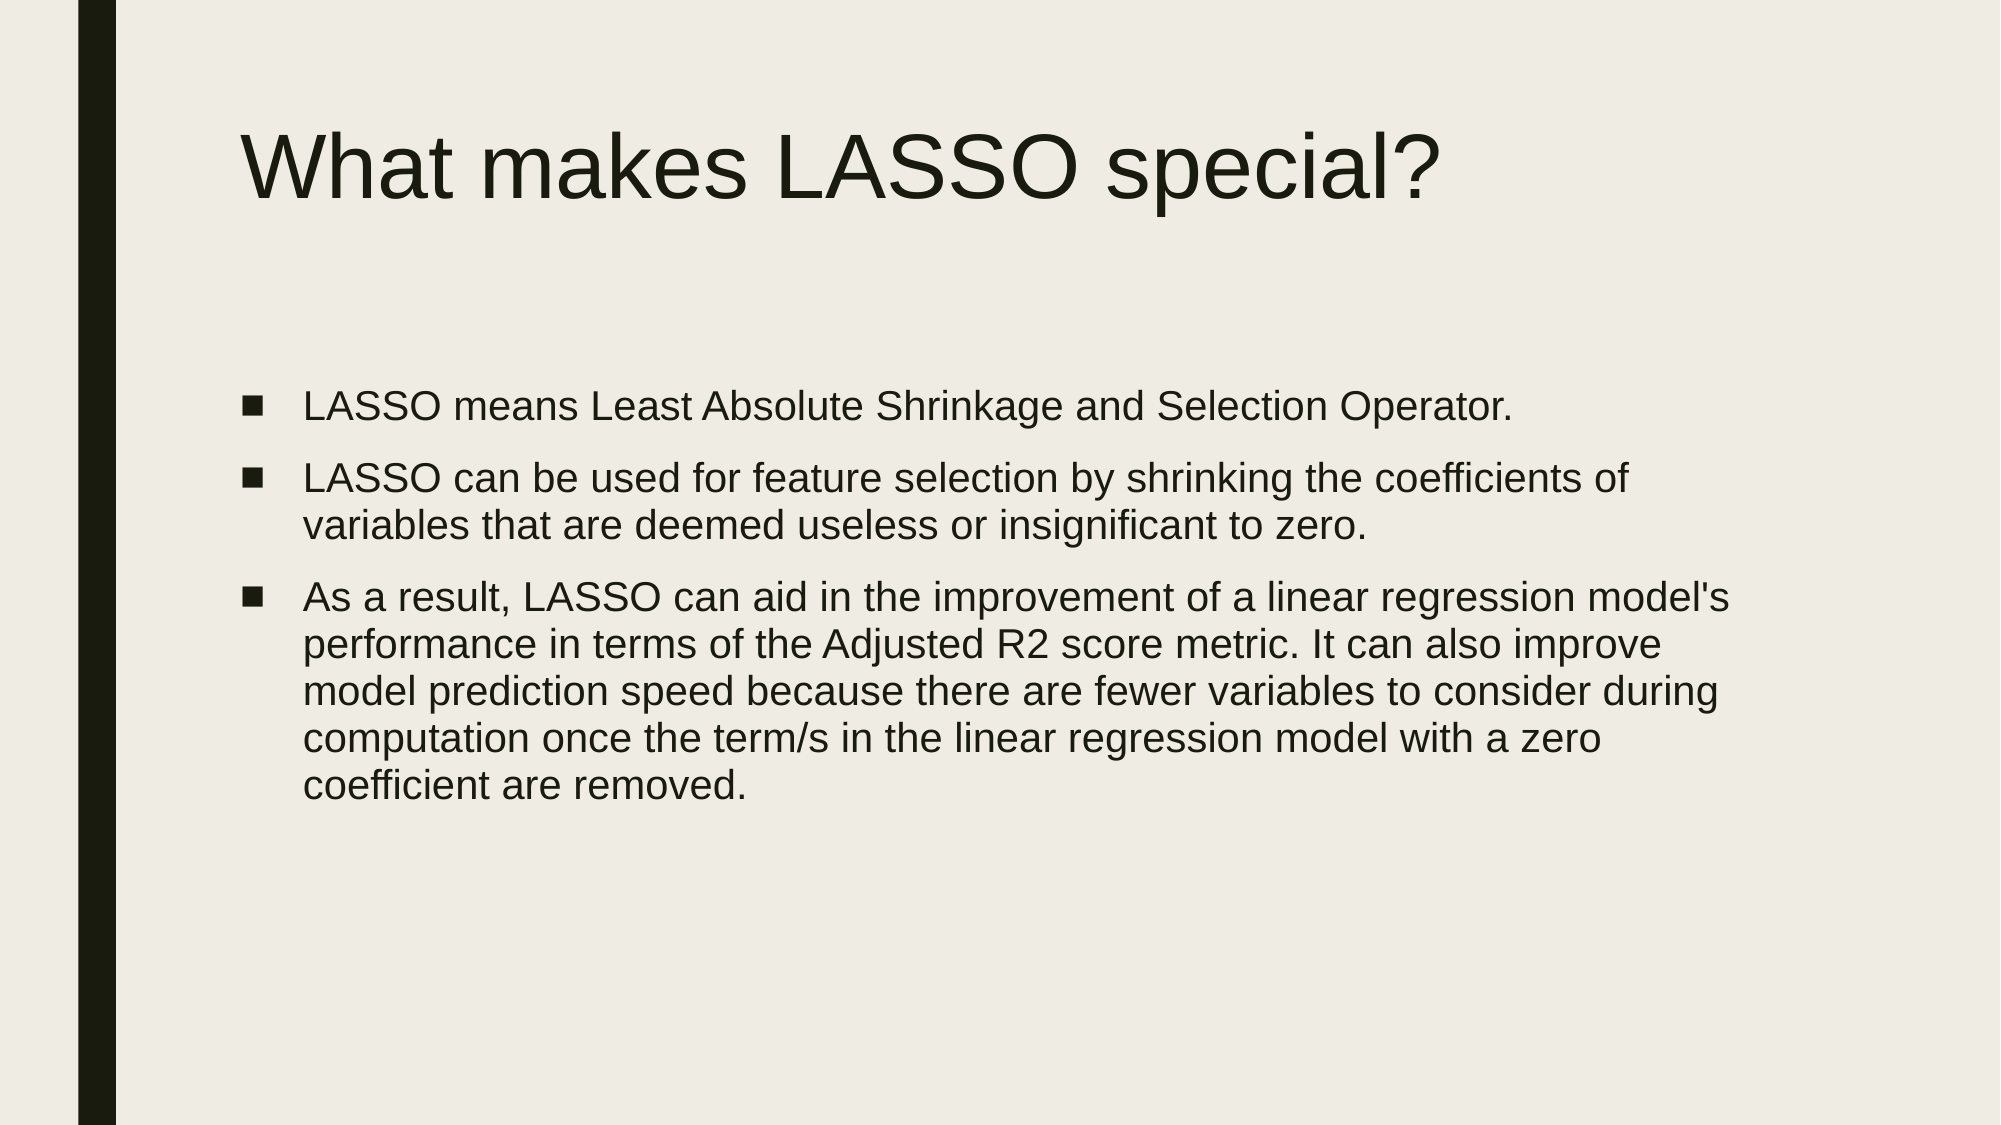

# What makes LASSO special?
LASSO means Least Absolute Shrinkage and Selection Operator.
LASSO can be used for feature selection by shrinking the coefficients of variables that are deemed useless or insignificant to zero.
As a result, LASSO can aid in the improvement of a linear regression model's performance in terms of the Adjusted R2 score metric. It can also improve model prediction speed because there are fewer variables to consider during computation once the term/s in the linear regression model with a zero coefficient are removed.